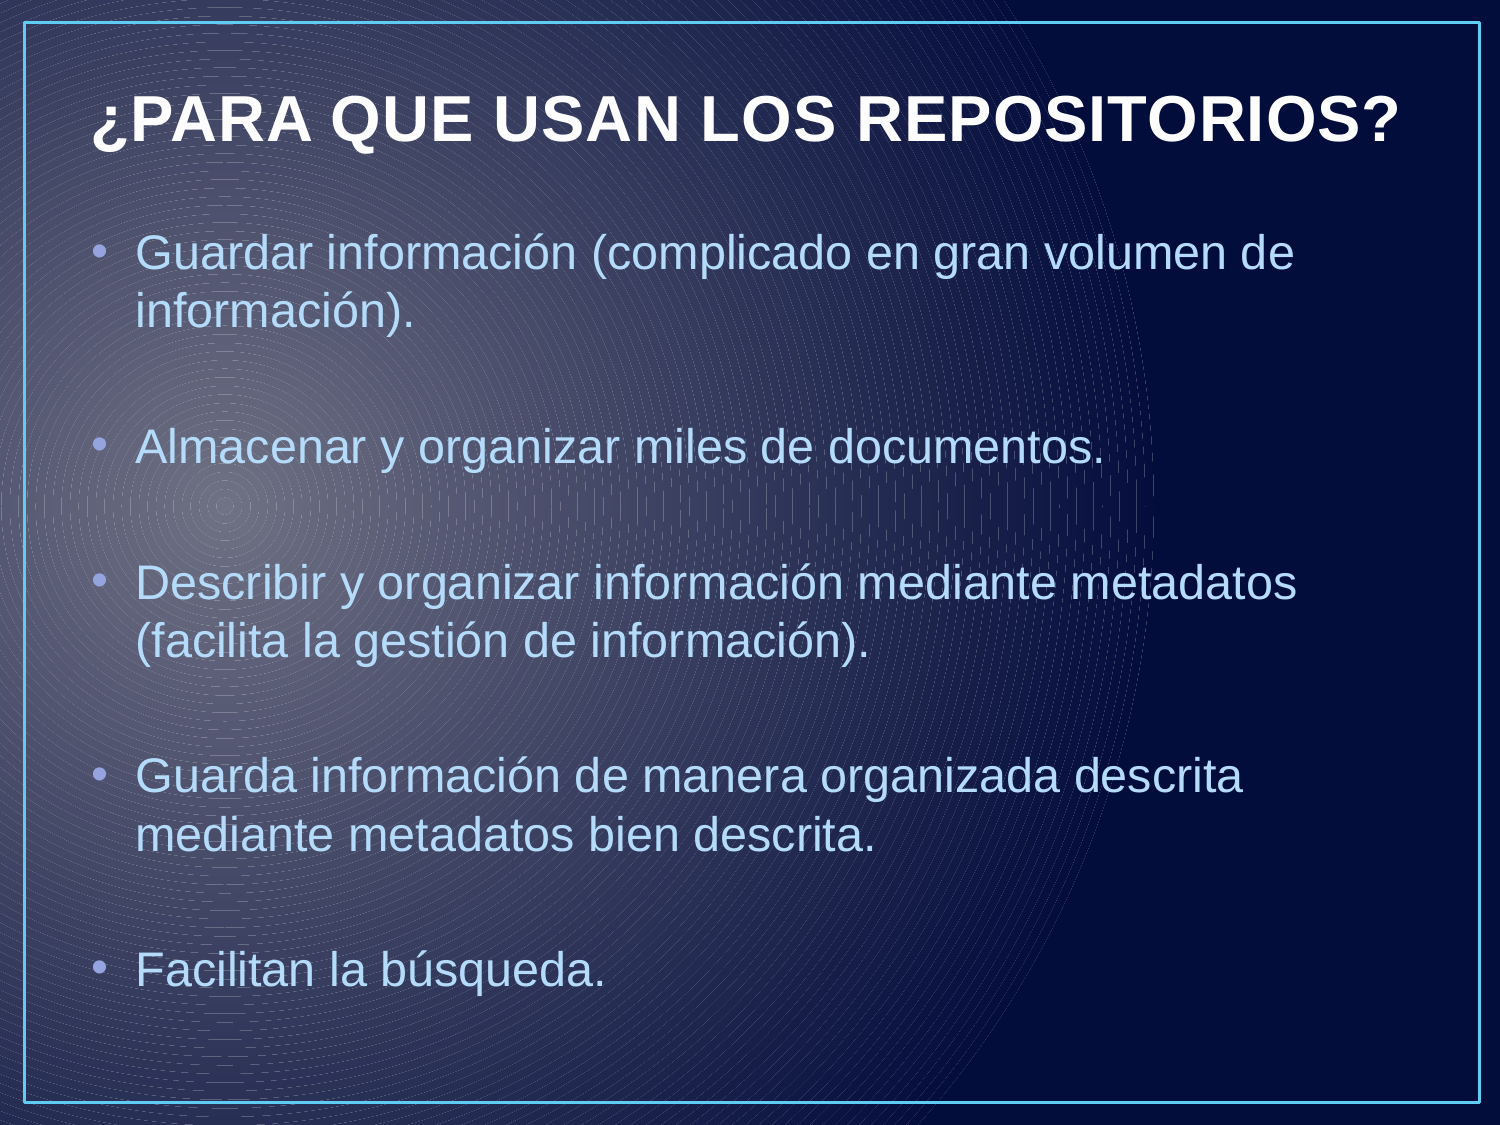

# ¿PARA QUE USAN LOS REPOSITORIOS?

Guardar información (complicado en gran volumen de información).

Almacenar y organizar miles de documentos.

Describir y organizar información mediante metadatos (facilita la gestión de información).

Guarda información de manera organizada descrita mediante metadatos bien descrita.

Facilitan la búsqueda.